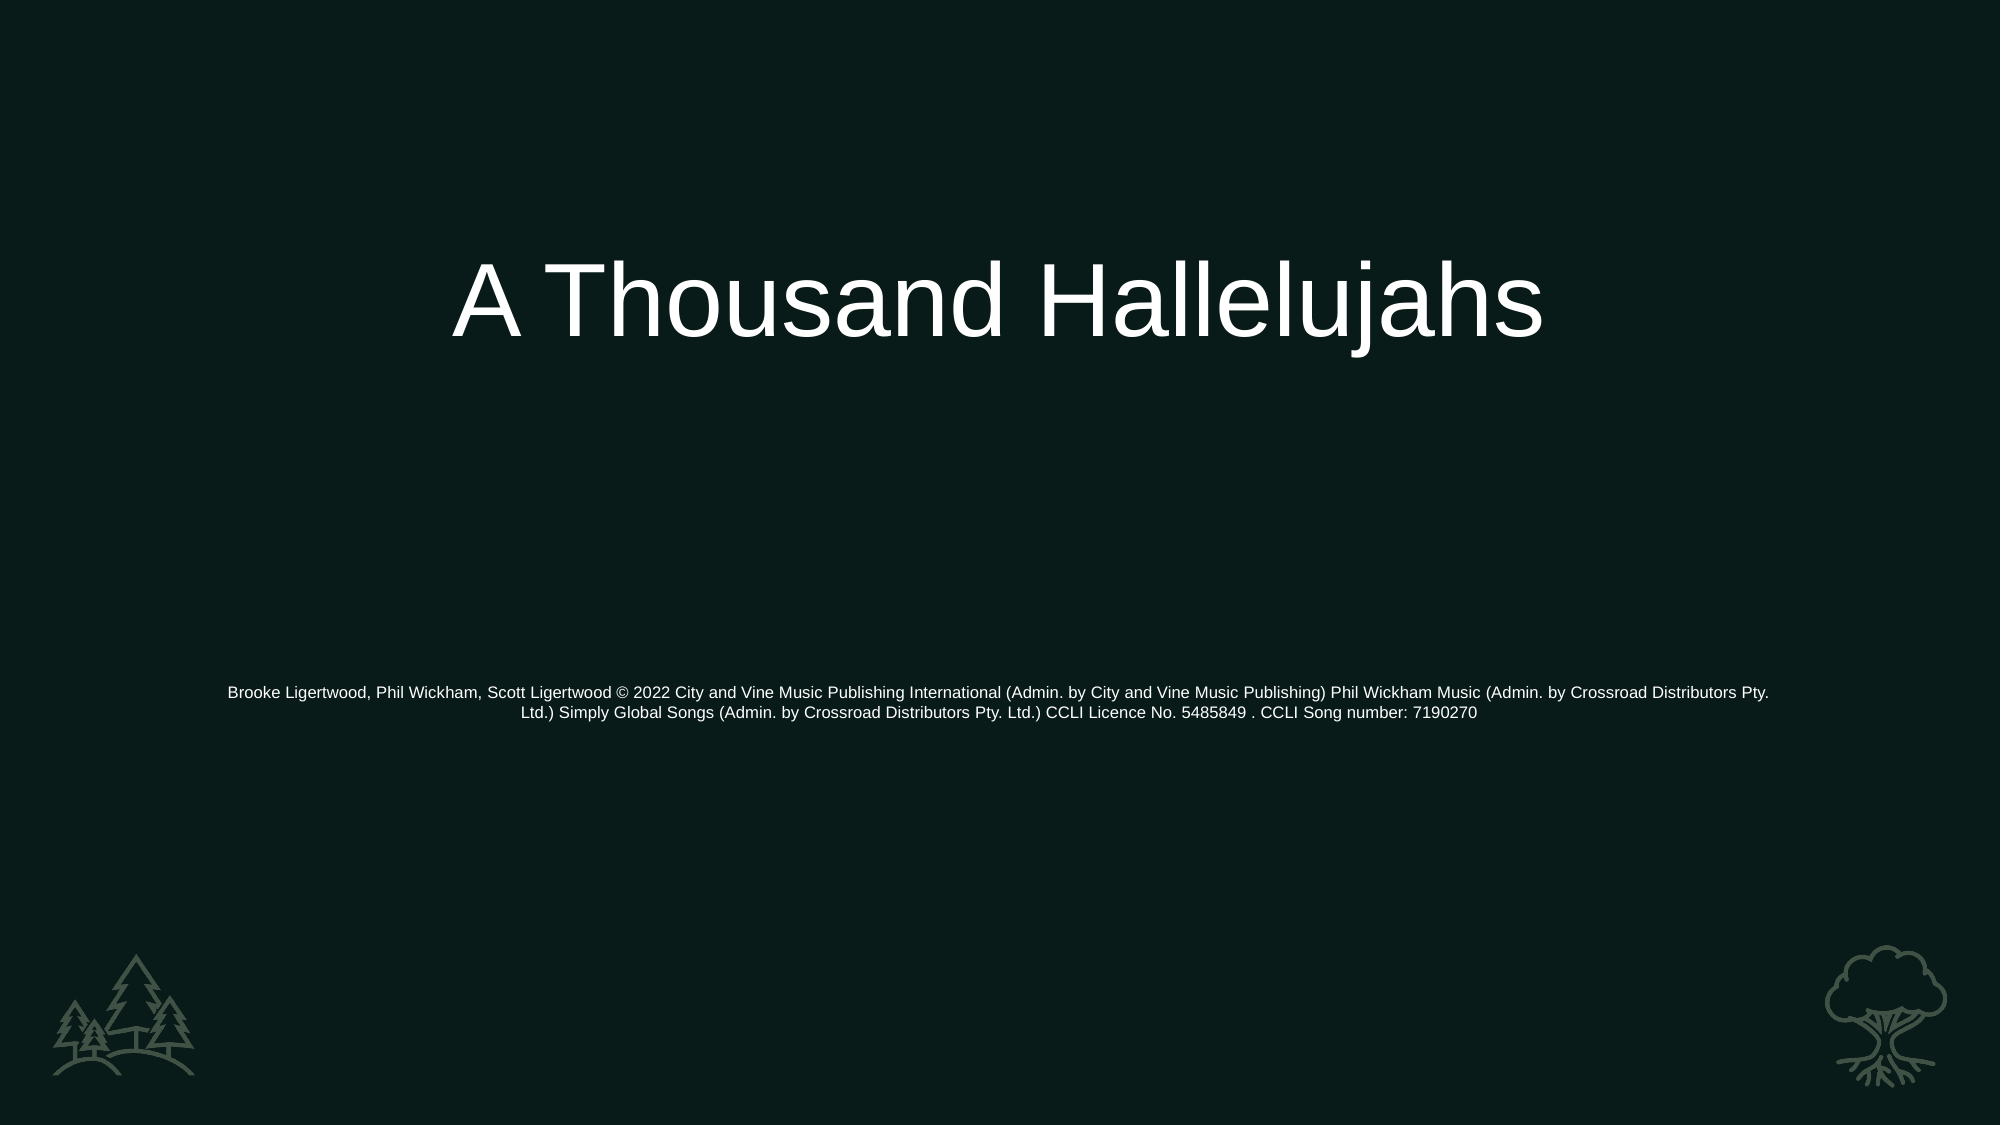

A Thousand Hallelujahs
Brooke Ligertwood, Phil Wickham, Scott Ligertwood © 2022 City and Vine Music Publishing International (Admin. by City and Vine Music Publishing) Phil Wickham Music (Admin. by Crossroad Distributors Pty. Ltd.) Simply Global Songs (Admin. by Crossroad Distributors Pty. Ltd.) CCLI Licence No. 5485849 . CCLI Song number: 7190270